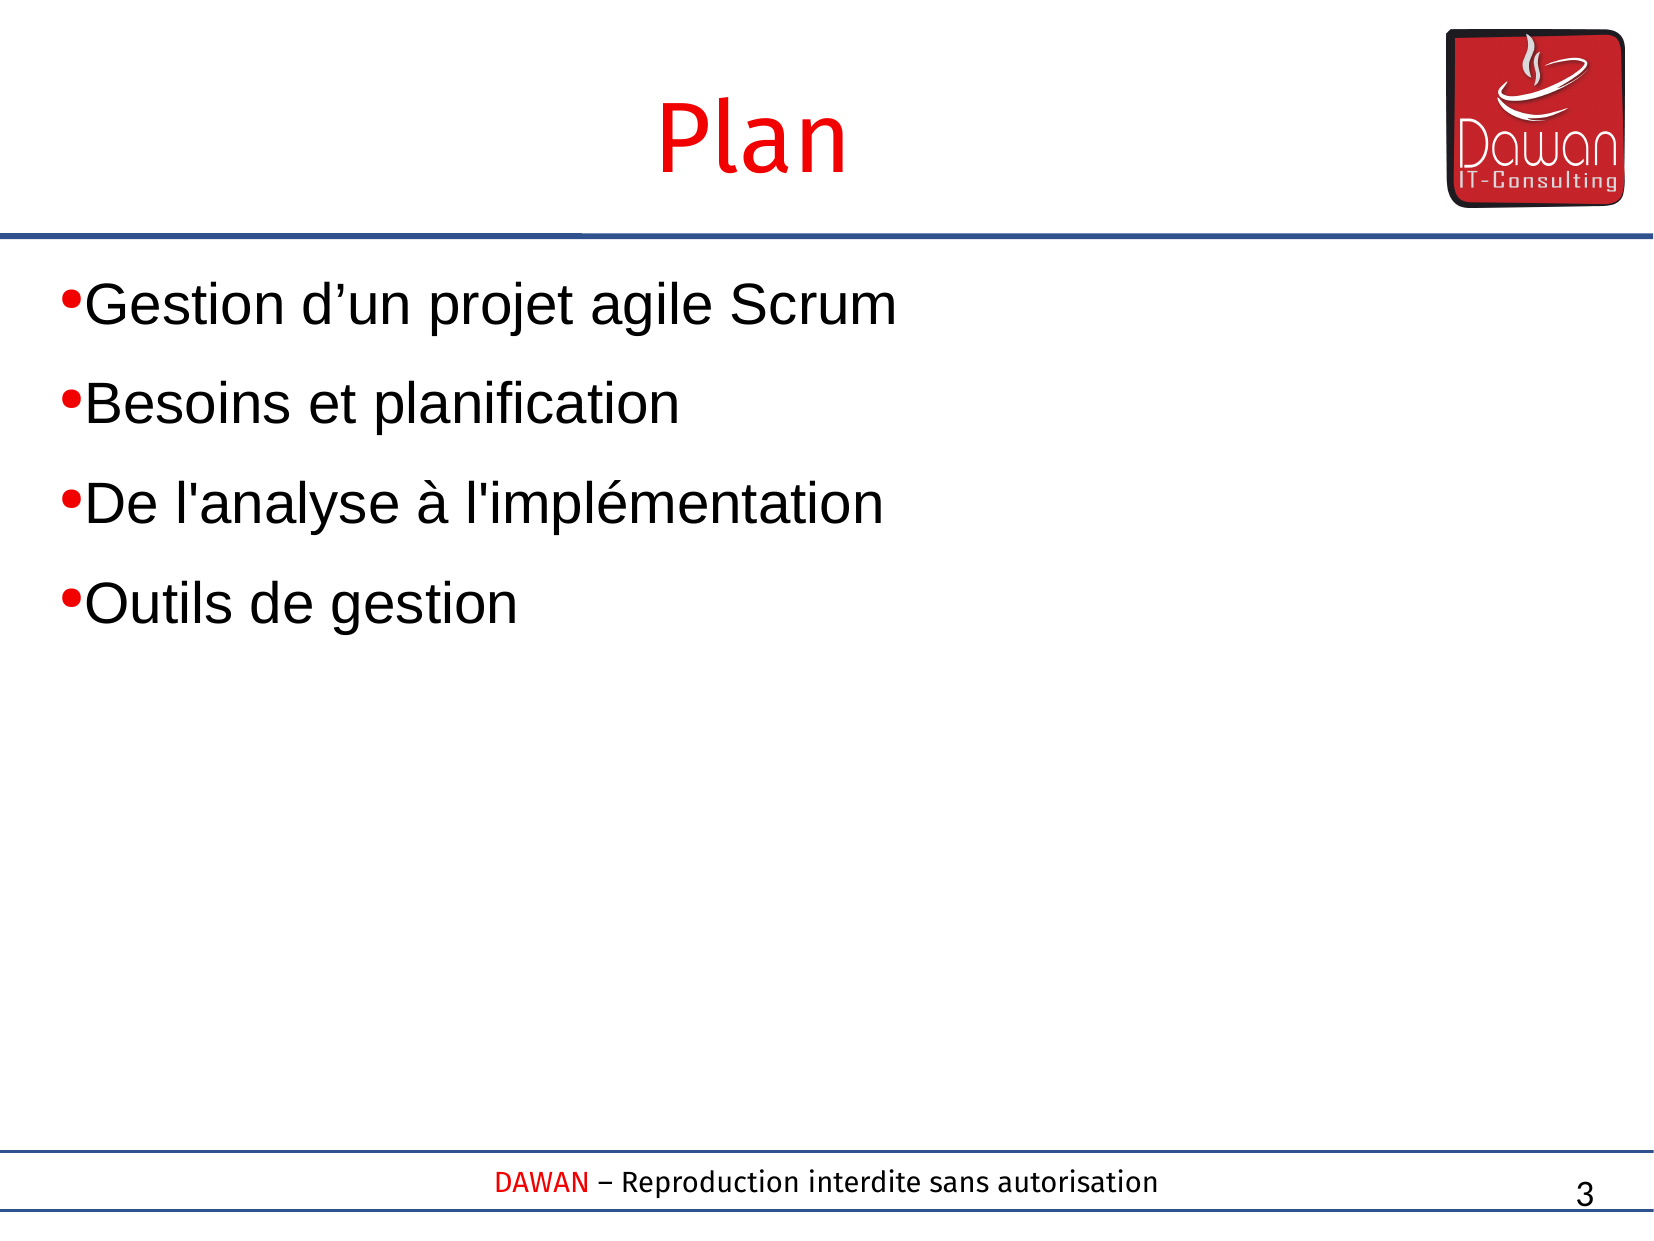

Plan
Gestion d’un projet agile Scrum
Besoins et planification
De l'analyse à l'implémentation
Outils de gestion
3